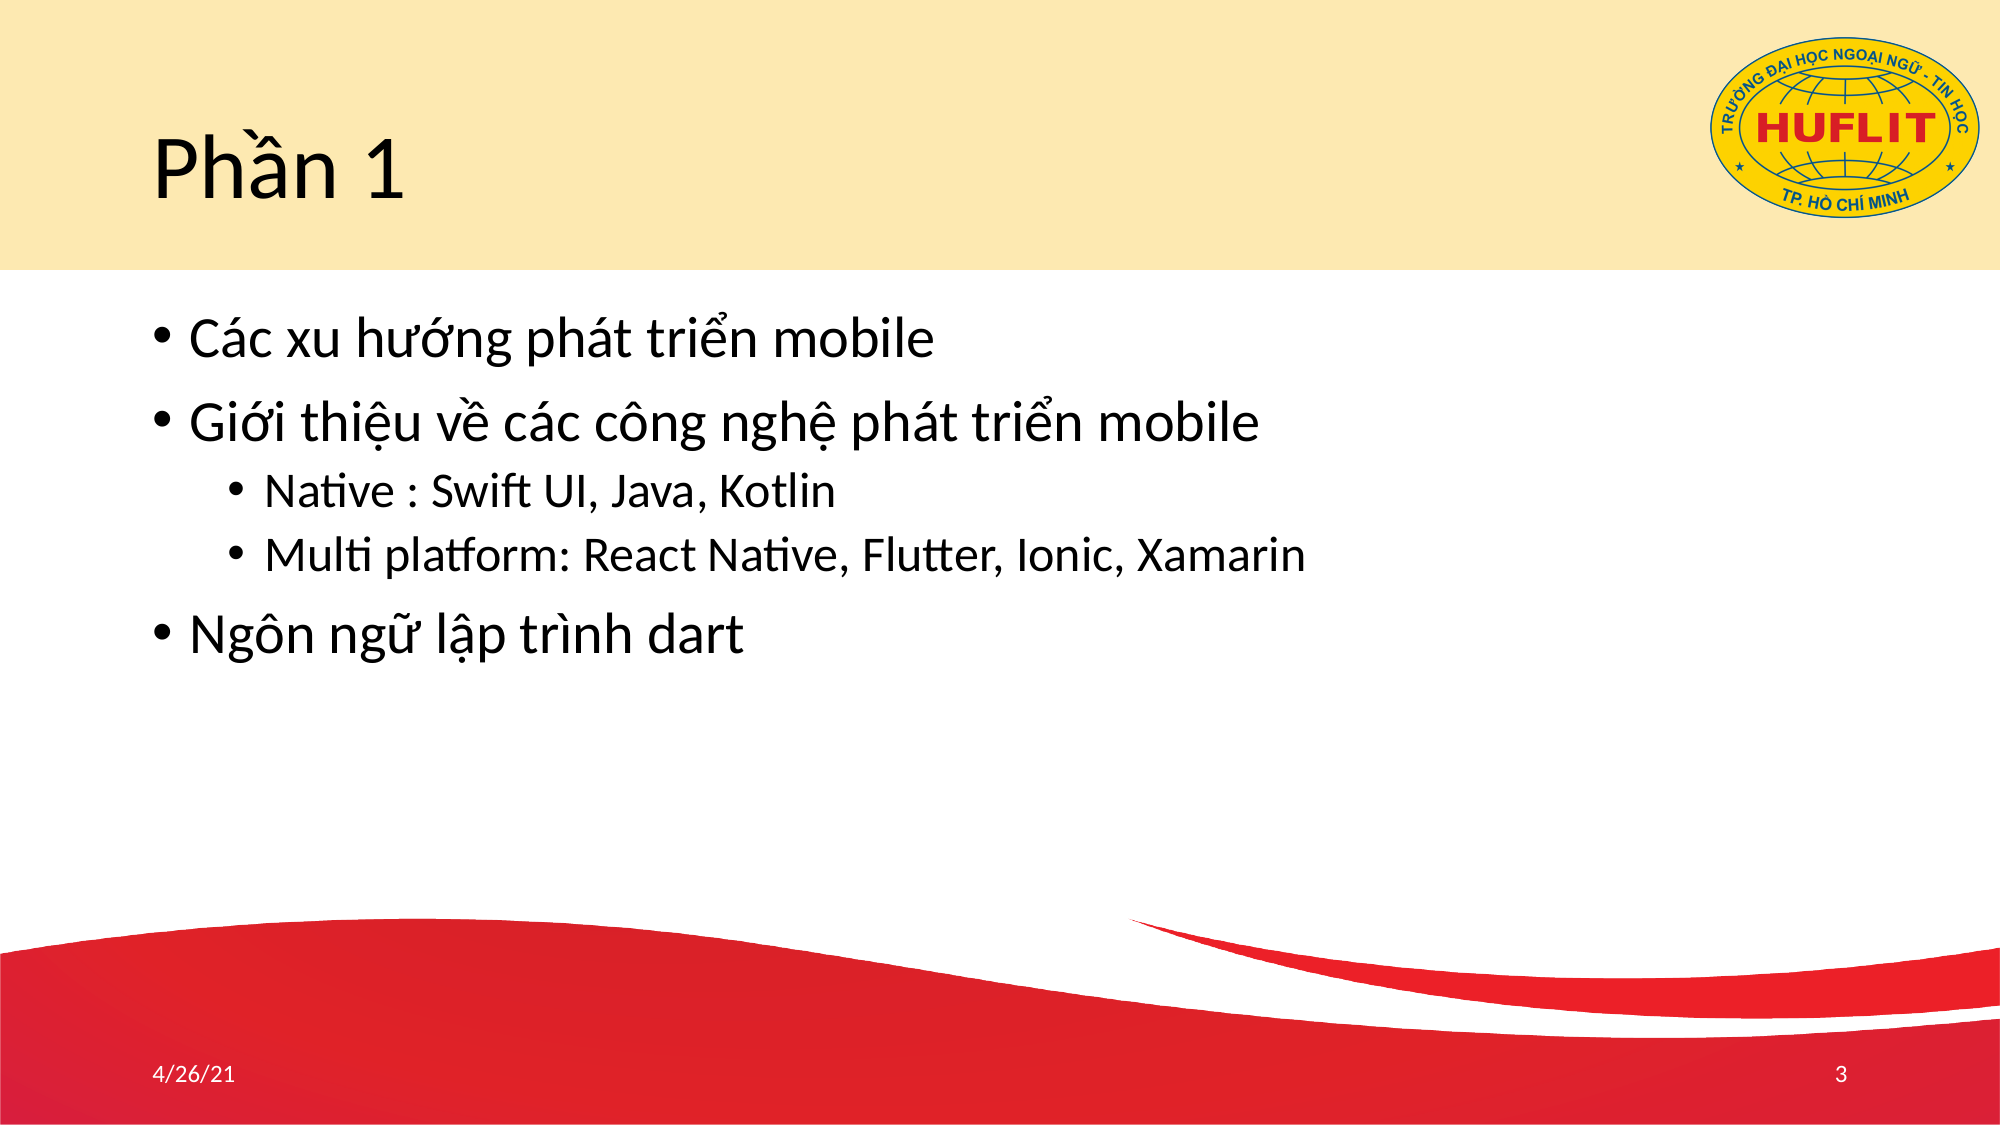

# Phần 1
Các xu hướng phát triển mobile
Giới thiệu về các công nghệ phát triển mobile
Native : Swift UI, Java, Kotlin
Multi platform: React Native, Flutter, Ionic, Xamarin
Ngôn ngữ lập trình dart

4/26/21

3